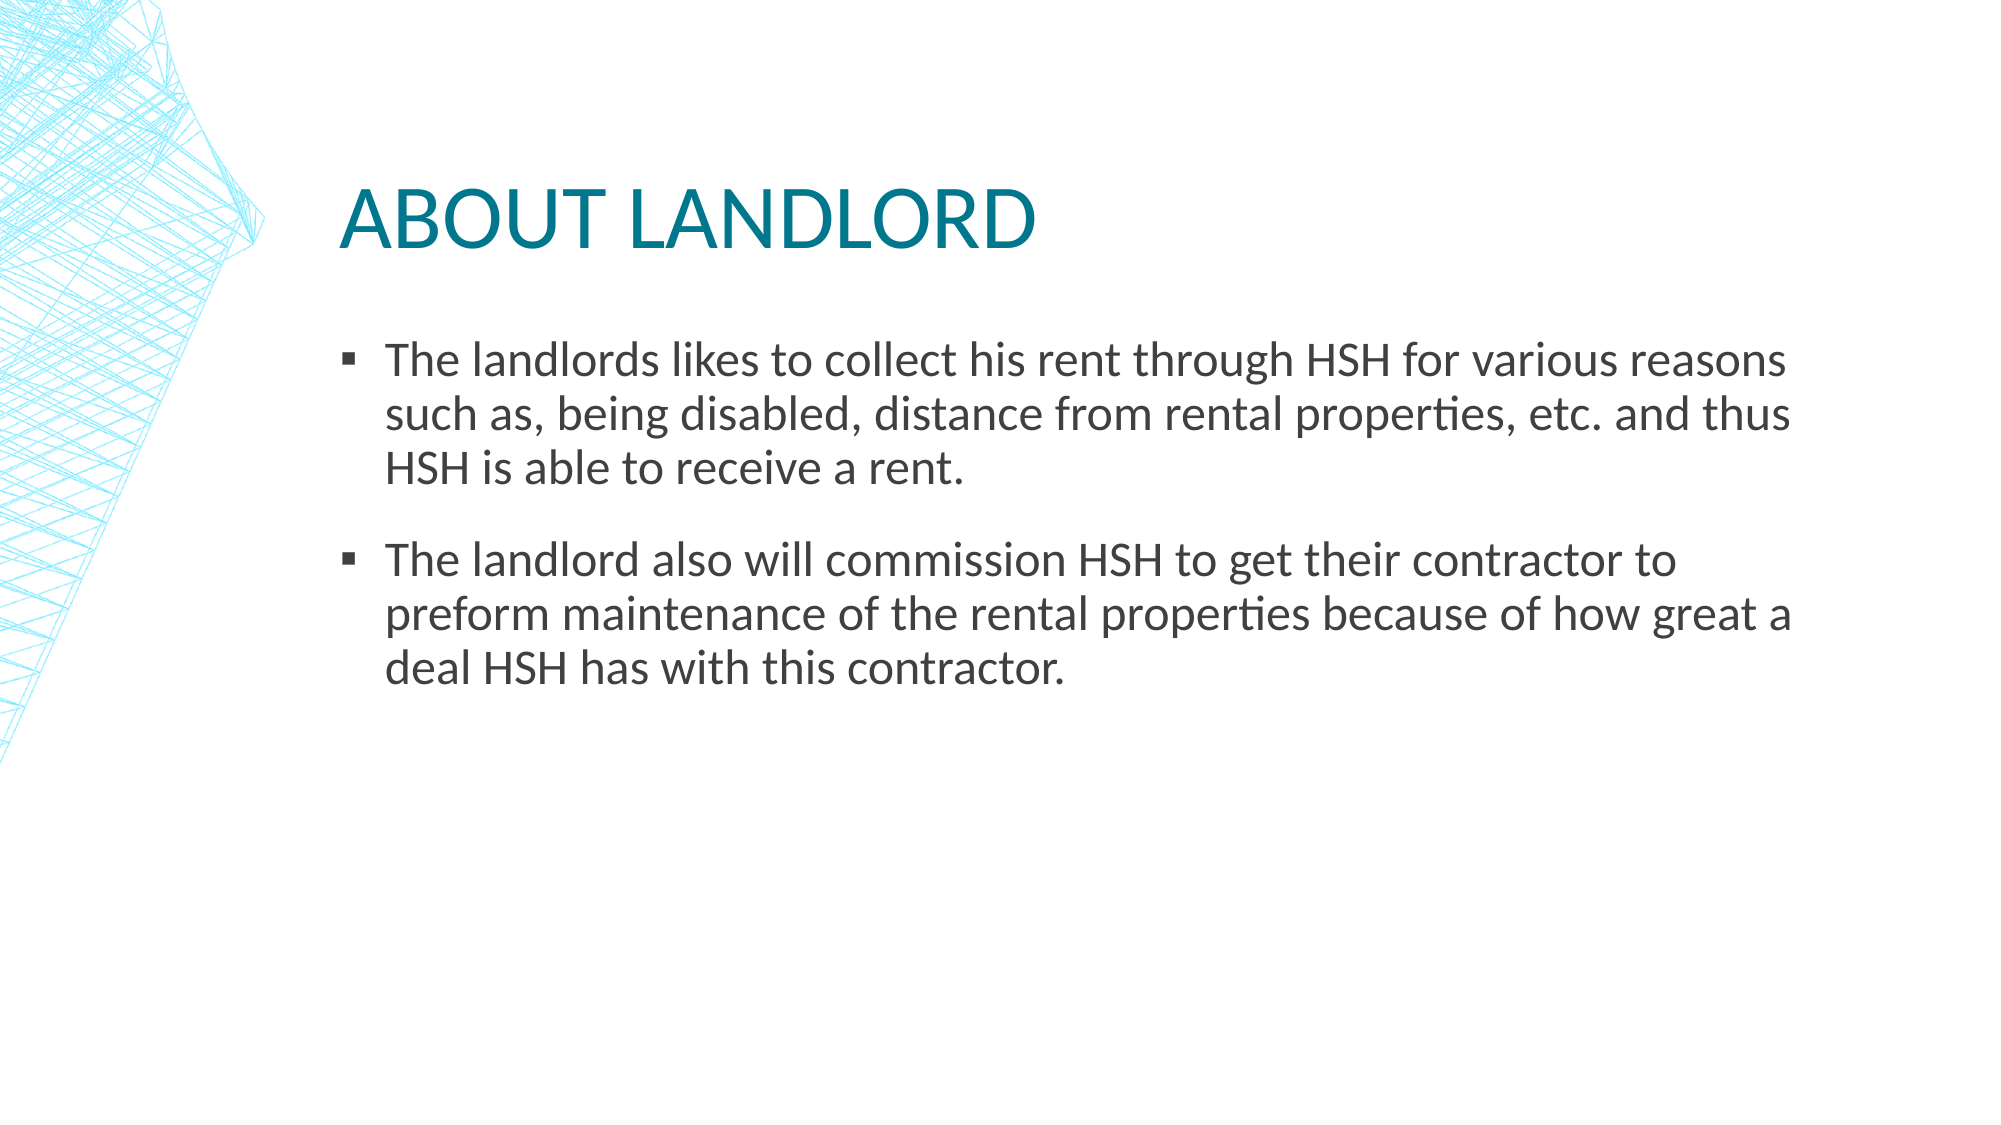

# About landlord
The landlords likes to collect his rent through HSH for various reasons such as, being disabled, distance from rental properties, etc. and thus HSH is able to receive a rent.
The landlord also will commission HSH to get their contractor to preform maintenance of the rental properties because of how great a deal HSH has with this contractor.